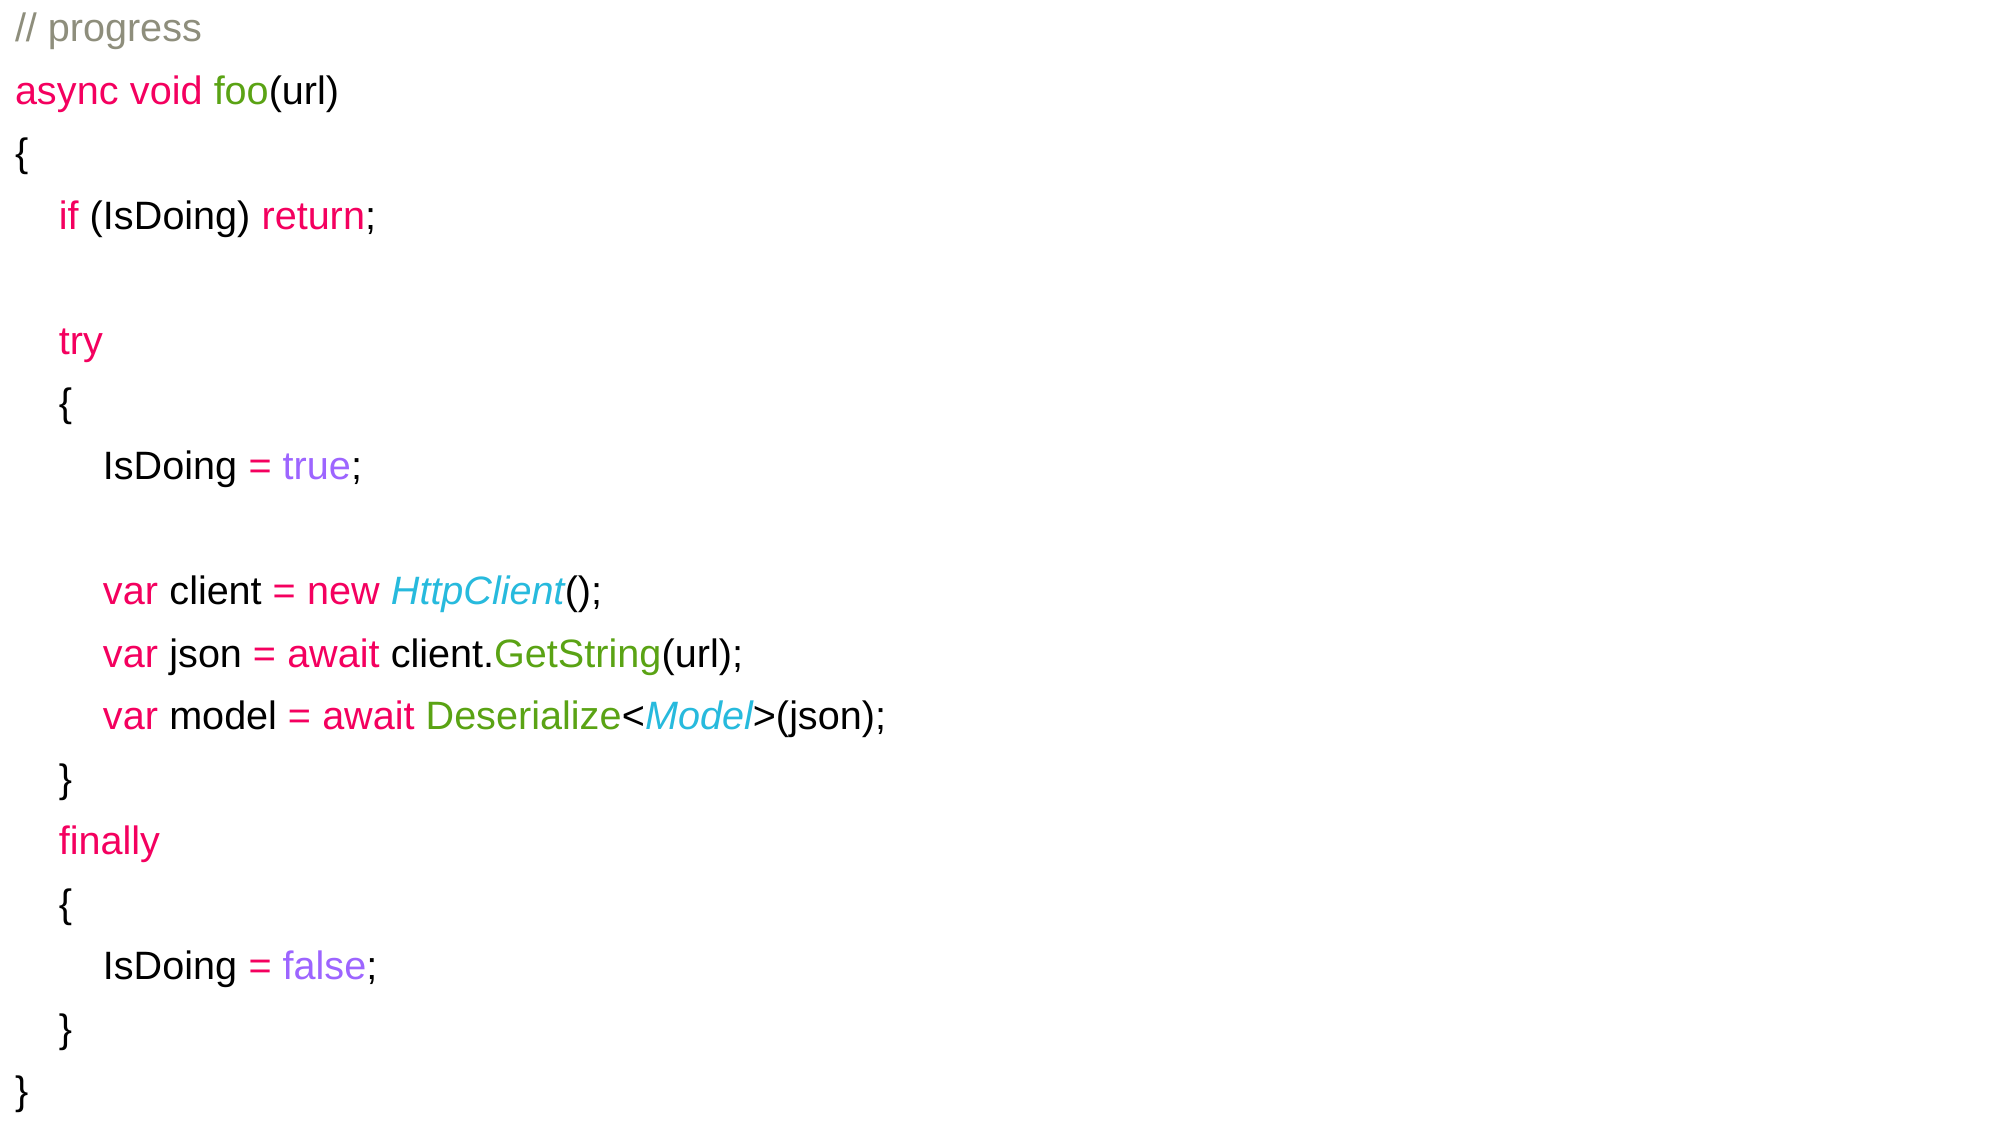

// progress
async void foo(url)
{
    if (IsDoing) return;

    try
    {
        IsDoing = true;

        var client = new HttpClient();
        var json = await client.GetString(url);
        var model = await Deserialize<Model>(json);
    }
    finally
    {
        IsDoing = false;
    }
}